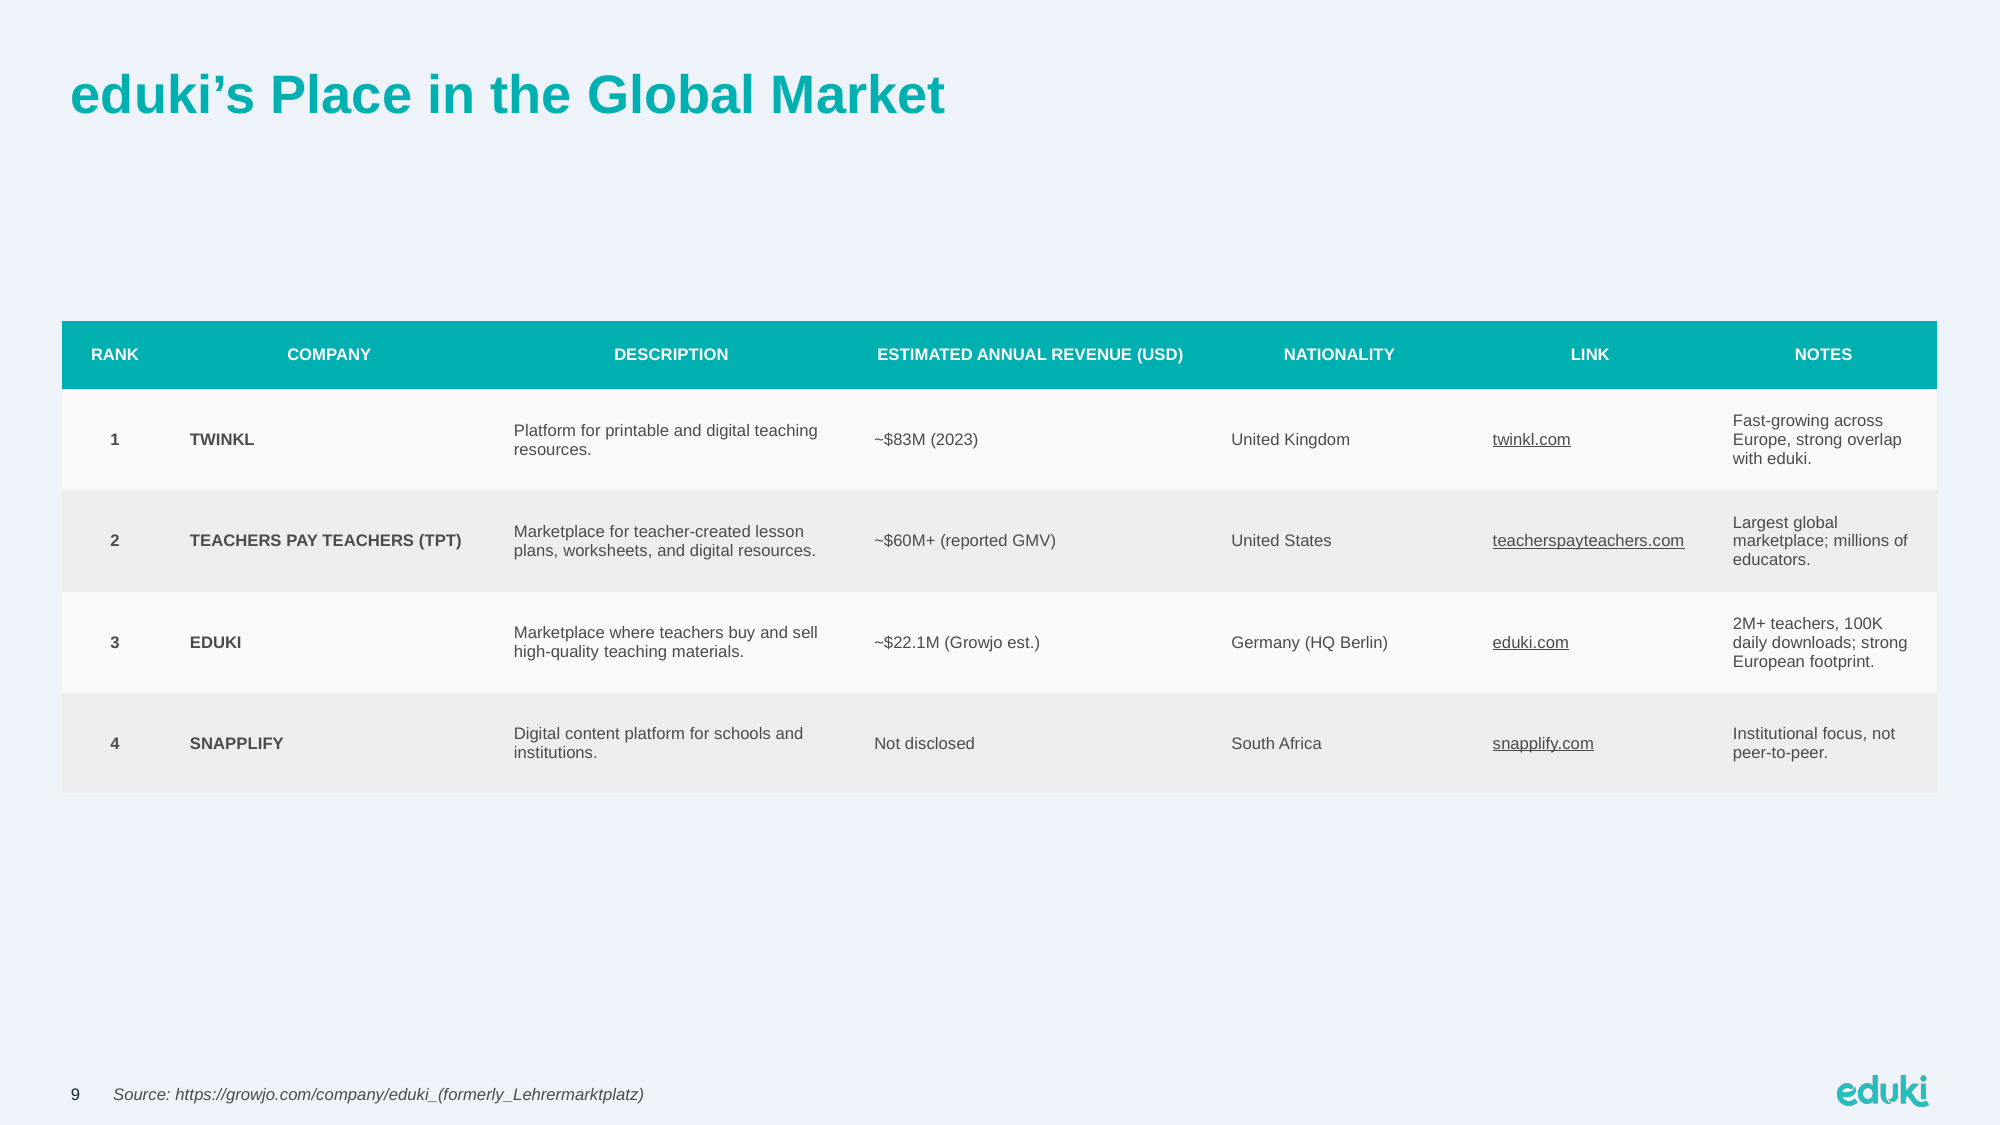

# eduki’s Place in the Global Market
| Rank | Company | Description | Estimated Annual Revenue (USD) | Nationality | Link | Notes |
| --- | --- | --- | --- | --- | --- | --- |
| 1 | Twinkl | Platform for printable and digital teaching resources. | ~$83M (2023) | United Kingdom | twinkl.com | Fast-growing across Europe, strong overlap with eduki. |
| 2 | Teachers Pay Teachers (TPT) | Marketplace for teacher-created lesson plans, worksheets, and digital resources. | ~$60M+ (reported GMV) | United States | teacherspayteachers.com | Largest global marketplace; millions of educators. |
| 3 | eduki | Marketplace where teachers buy and sell high-quality teaching materials. | ~$22.1M (Growjo est.) | Germany (HQ Berlin) | eduki.com | 2M+ teachers, 100K daily downloads; strong European footprint. |
| 4 | Snapplify | Digital content platform for schools and institutions. | Not disclosed | South Africa | snapplify.com | Institutional focus, not peer-to-peer. |
9
Source: https://growjo.com/company/eduki_(formerly_Lehrermarktplatz)